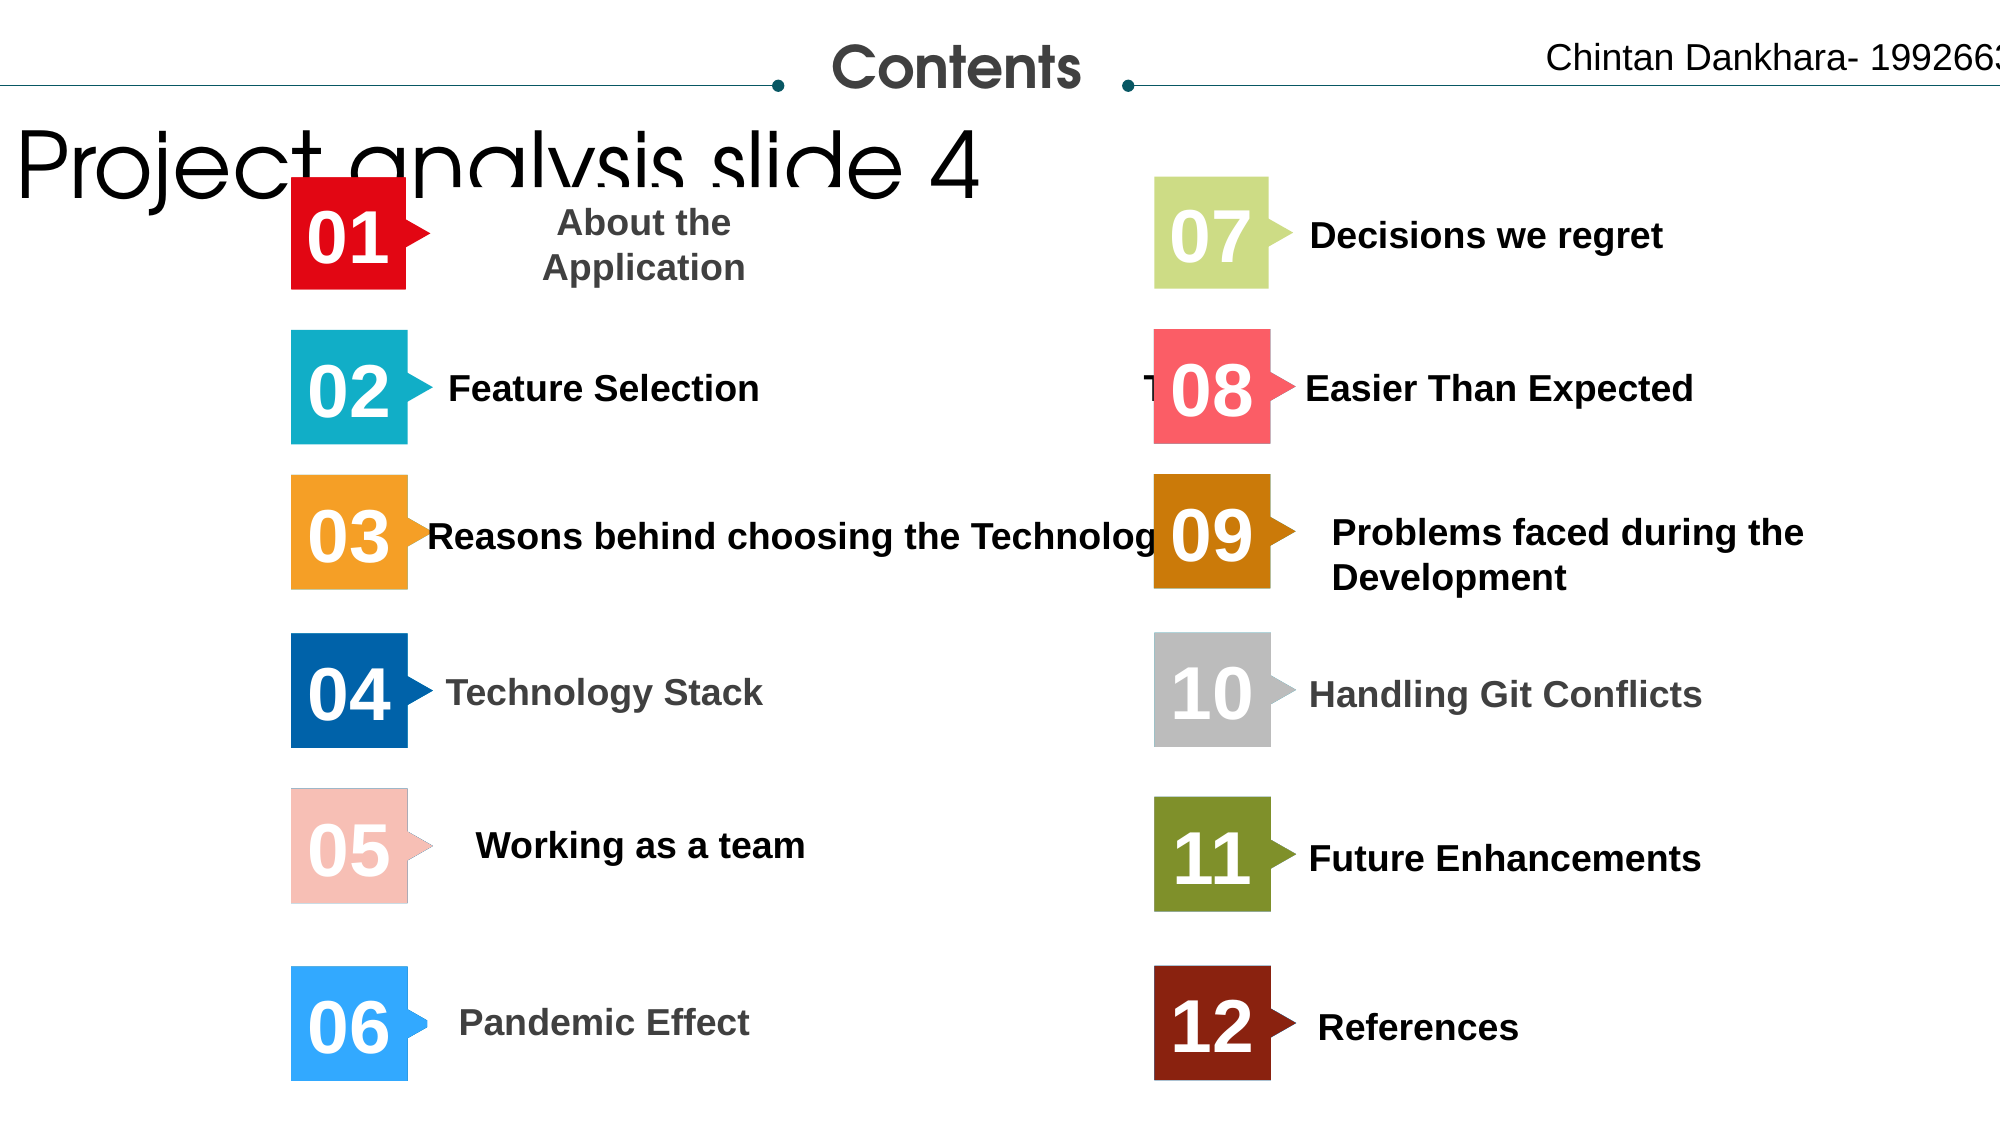

Chintan Dankhara- 1992663
       Contents
Project analysis slide 4
07

01
01

About the Application
About the Application
Decisions we regret
08
08

02

Easier Than Expected
Feature Selection
Technology Stack
02
09

02
03

Problems faced during the Development
Reasons behind choosing the Technology
02
10

02
04

Technology Stack
Handling Git Conflicts
02
04
05

   Working as a team
02
04
11
11

Future Enhancements
02
04
12
12

02
04
06

Pandemic Effect
References